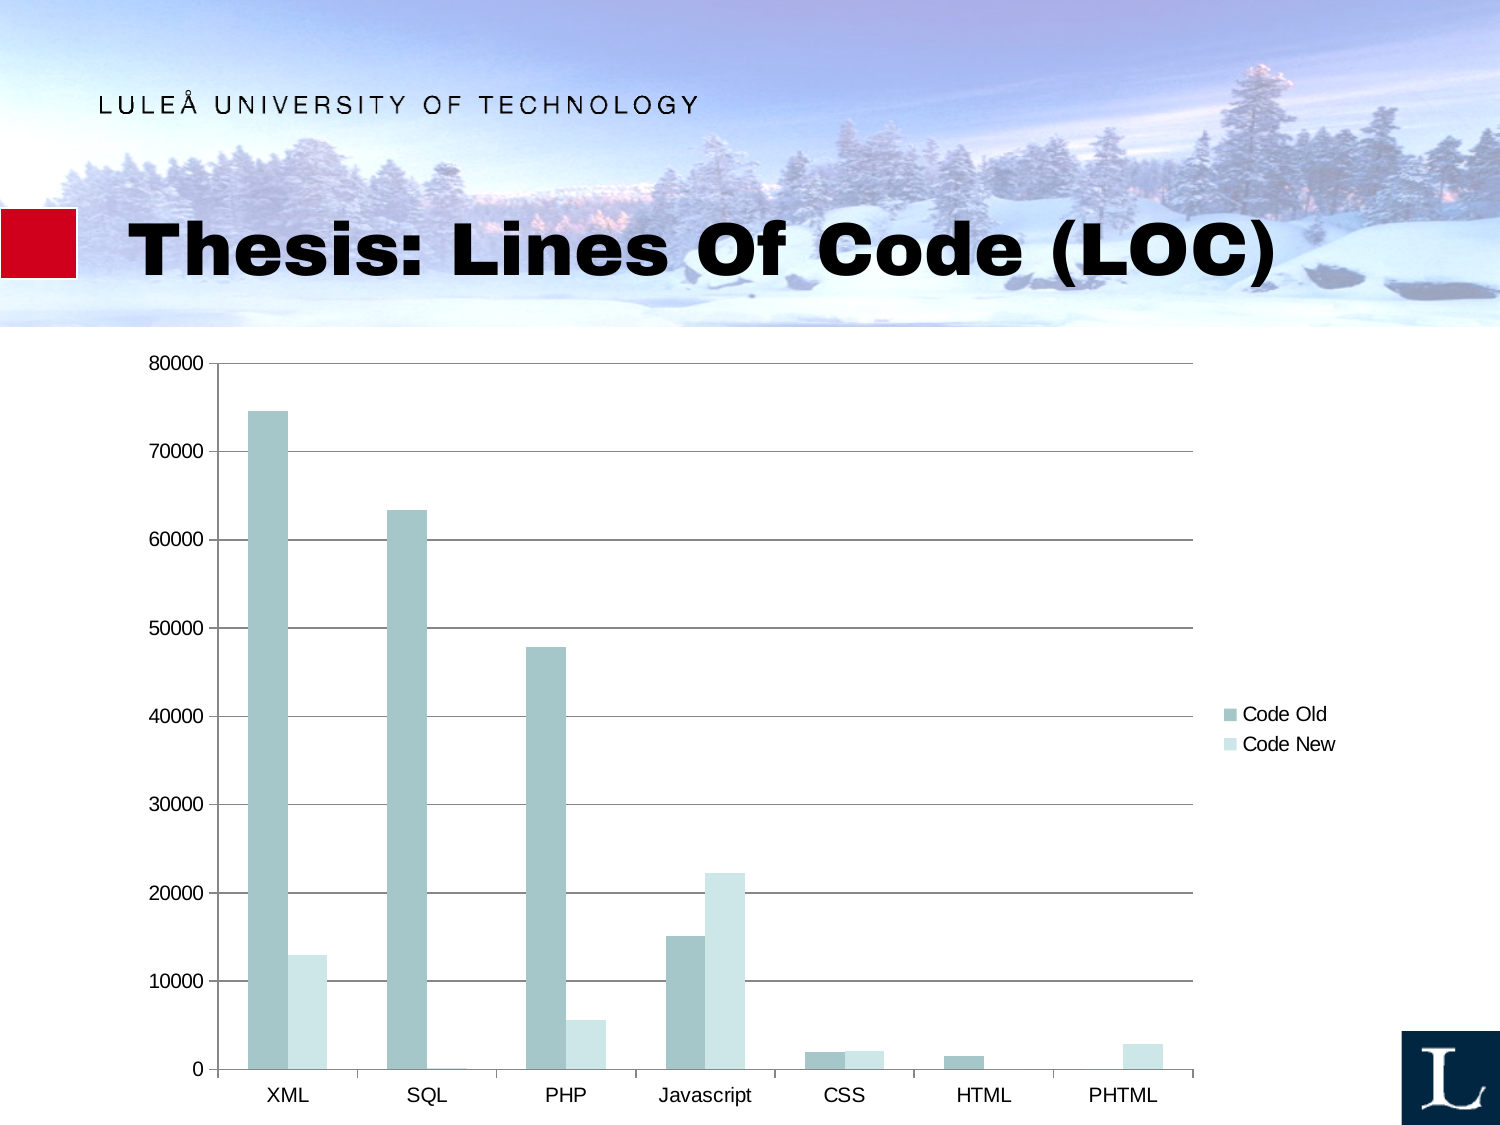

# Thesis: Lines Of Code (LOC)

### Chart

| Category | Code Old | Code New |
|---|---|---|
| XML | 74586.0 | 12944.0 |
| SQL | 63381.0 | 155.0 |
| PHP | 47890.0 | 5546.0 |
| Javascript | 15136.0 | 22216.0 |
| CSS | 1936.0 | 2088.0 |
| HTML | 1479.0 | 0.0 |
| PHTML | 0.0 | 2838.0 |